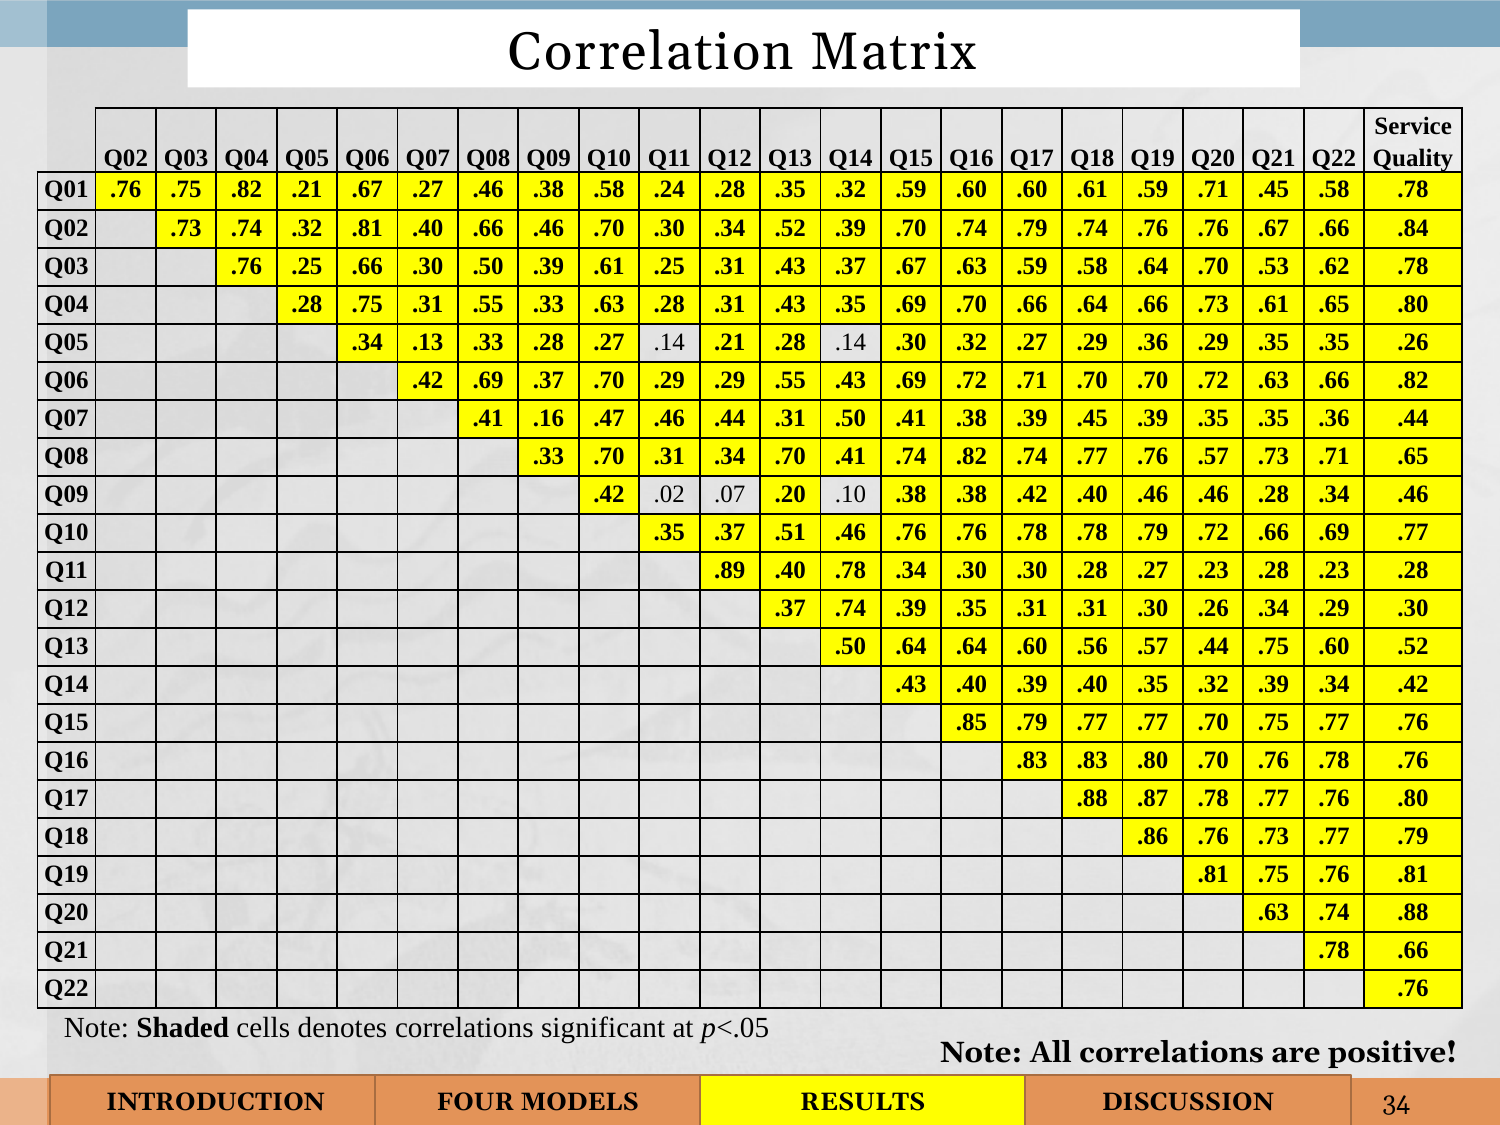

# Correlation Matrix
|  | Q02 | Q03 | Q04 | Q05 | Q06 | Q07 | Q08 | Q09 | Q10 | Q11 | Q12 | Q13 | Q14 | Q15 | Q16 | Q17 | Q18 | Q19 | Q20 | Q21 | Q22 | Service Quality |
| --- | --- | --- | --- | --- | --- | --- | --- | --- | --- | --- | --- | --- | --- | --- | --- | --- | --- | --- | --- | --- | --- | --- |
| Q01 | .76 | .75 | .82 | .21 | .67 | .27 | .46 | .38 | .58 | .24 | .28 | .35 | .32 | .59 | .60 | .60 | .61 | .59 | .71 | .45 | .58 | .78 |
| Q02 |  | .73 | .74 | .32 | .81 | .40 | .66 | .46 | .70 | .30 | .34 | .52 | .39 | .70 | .74 | .79 | .74 | .76 | .76 | .67 | .66 | .84 |
| Q03 |  |  | .76 | .25 | .66 | .30 | .50 | .39 | .61 | .25 | .31 | .43 | .37 | .67 | .63 | .59 | .58 | .64 | .70 | .53 | .62 | .78 |
| Q04 |  |  |  | .28 | .75 | .31 | .55 | .33 | .63 | .28 | .31 | .43 | .35 | .69 | .70 | .66 | .64 | .66 | .73 | .61 | .65 | .80 |
| Q05 |  |  |  |  | .34 | .13 | .33 | .28 | .27 | .14 | .21 | .28 | .14 | .30 | .32 | .27 | .29 | .36 | .29 | .35 | .35 | .26 |
| Q06 |  |  |  |  |  | .42 | .69 | .37 | .70 | .29 | .29 | .55 | .43 | .69 | .72 | .71 | .70 | .70 | .72 | .63 | .66 | .82 |
| Q07 |  |  |  |  |  |  | .41 | .16 | .47 | .46 | .44 | .31 | .50 | .41 | .38 | .39 | .45 | .39 | .35 | .35 | .36 | .44 |
| Q08 |  |  |  |  |  |  |  | .33 | .70 | .31 | .34 | .70 | .41 | .74 | .82 | .74 | .77 | .76 | .57 | .73 | .71 | .65 |
| Q09 |  |  |  |  |  |  |  |  | .42 | .02 | .07 | .20 | .10 | .38 | .38 | .42 | .40 | .46 | .46 | .28 | .34 | .46 |
| Q10 |  |  |  |  |  |  |  |  |  | .35 | .37 | .51 | .46 | .76 | .76 | .78 | .78 | .79 | .72 | .66 | .69 | .77 |
| Q11 |  |  |  |  |  |  |  |  |  |  | .89 | .40 | .78 | .34 | .30 | .30 | .28 | .27 | .23 | .28 | .23 | .28 |
| Q12 |  |  |  |  |  |  |  |  |  |  |  | .37 | .74 | .39 | .35 | .31 | .31 | .30 | .26 | .34 | .29 | .30 |
| Q13 |  |  |  |  |  |  |  |  |  |  |  |  | .50 | .64 | .64 | .60 | .56 | .57 | .44 | .75 | .60 | .52 |
| Q14 |  |  |  |  |  |  |  |  |  |  |  |  |  | .43 | .40 | .39 | .40 | .35 | .32 | .39 | .34 | .42 |
| Q15 |  |  |  |  |  |  |  |  |  |  |  |  |  |  | .85 | .79 | .77 | .77 | .70 | .75 | .77 | .76 |
| Q16 |  |  |  |  |  |  |  |  |  |  |  |  |  |  |  | .83 | .83 | .80 | .70 | .76 | .78 | .76 |
| Q17 |  |  |  |  |  |  |  |  |  |  |  |  |  |  |  |  | .88 | .87 | .78 | .77 | .76 | .80 |
| Q18 |  |  |  |  |  |  |  |  |  |  |  |  |  |  |  |  |  | .86 | .76 | .73 | .77 | .79 |
| Q19 |  |  |  |  |  |  |  |  |  |  |  |  |  |  |  |  |  |  | .81 | .75 | .76 | .81 |
| Q20 |  |  |  |  |  |  |  |  |  |  |  |  |  |  |  |  |  |  |  | .63 | .74 | .88 |
| Q21 |  |  |  |  |  |  |  |  |  |  |  |  |  |  |  |  |  |  |  |  | .78 | .66 |
| Q22 |  |  |  |  |  |  |  |  |  |  |  |  |  |  |  |  |  |  |  |  |  | .76 |
Note: Shaded cells denotes correlations significant at p<.05

Note: All correlations are positive!
INTRODUCTION
FOUR MODELS
RESULTS
DISCUSSION
34